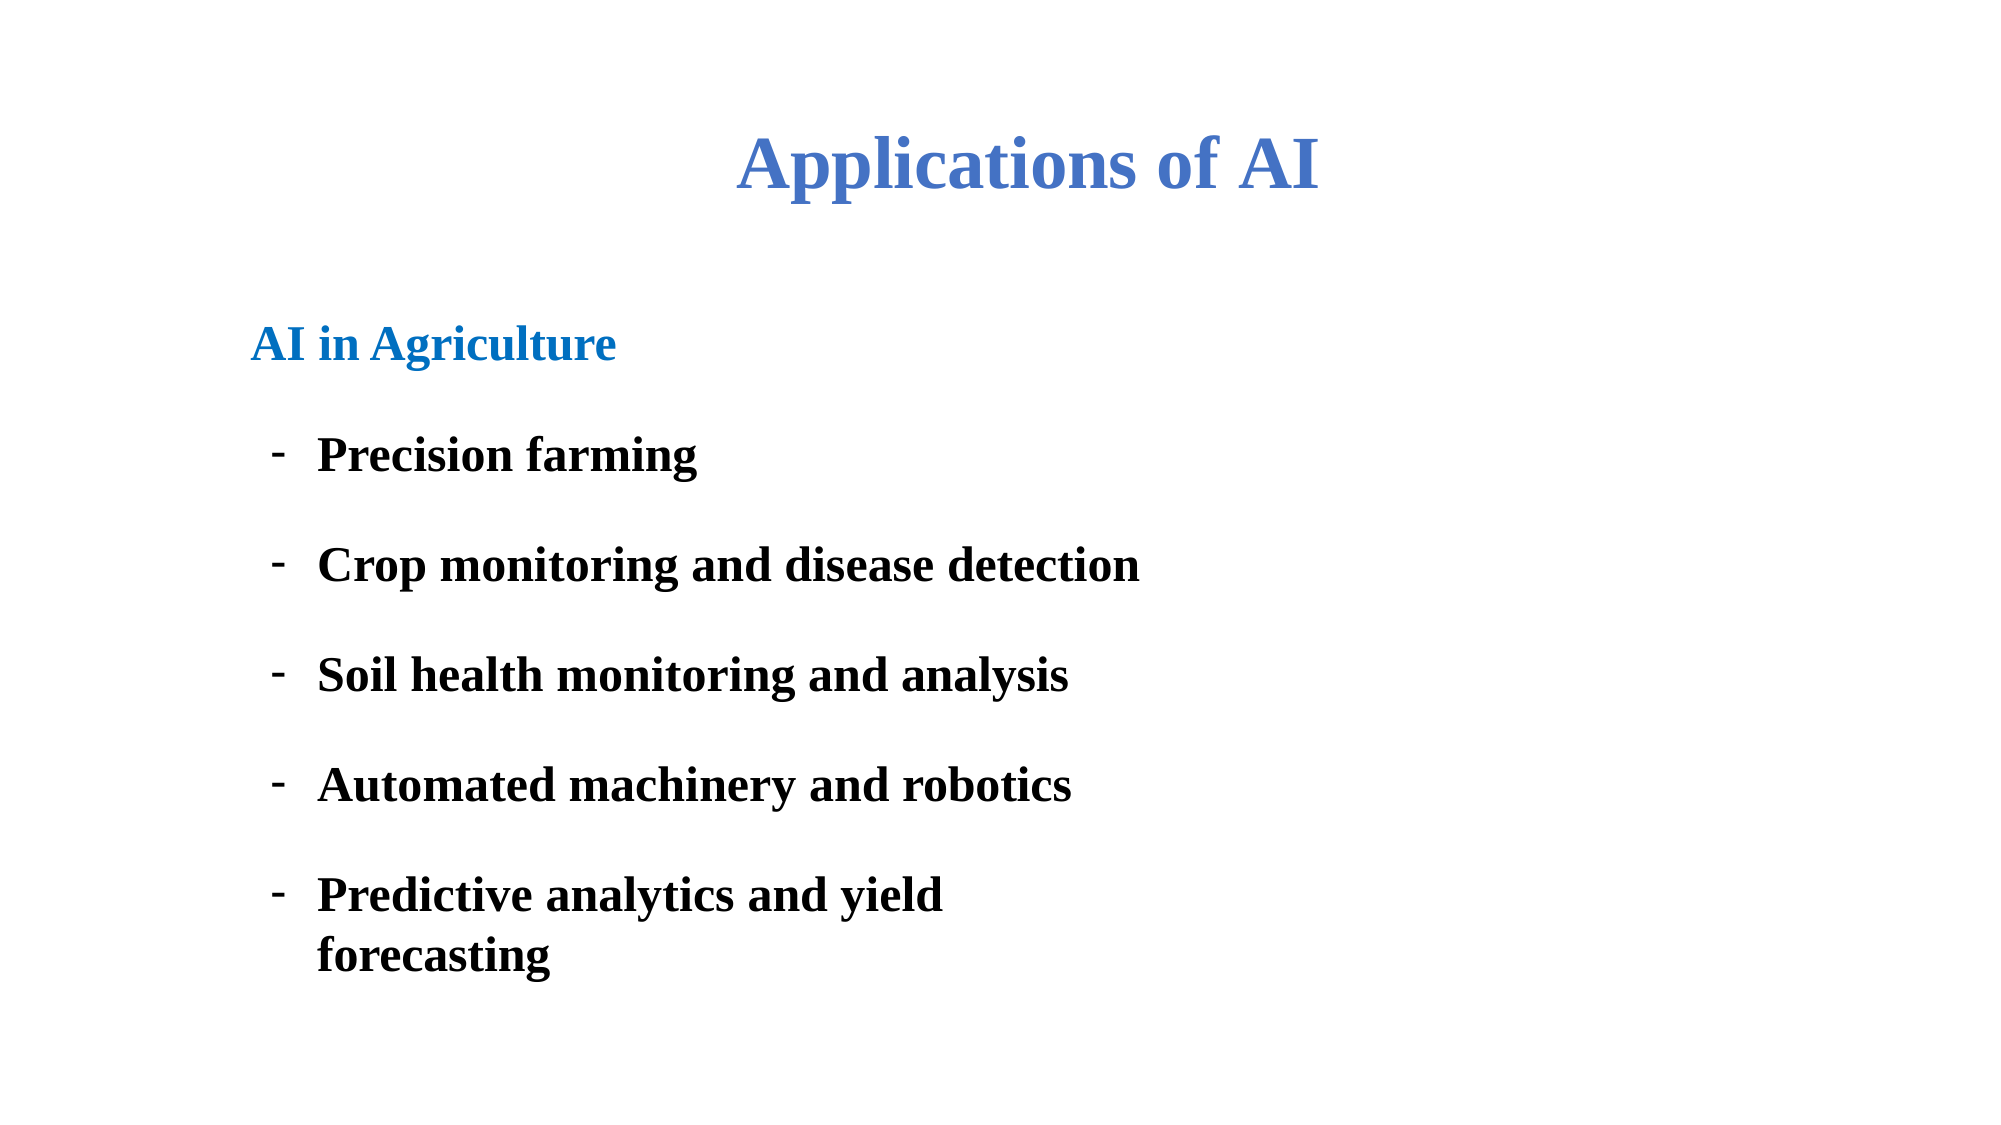

# Applications of AI
AI in Agriculture
Precision farming
Crop monitoring and disease detection
Soil health monitoring and analysis
Automated machinery and robotics
Predictive analytics and yield forecasting